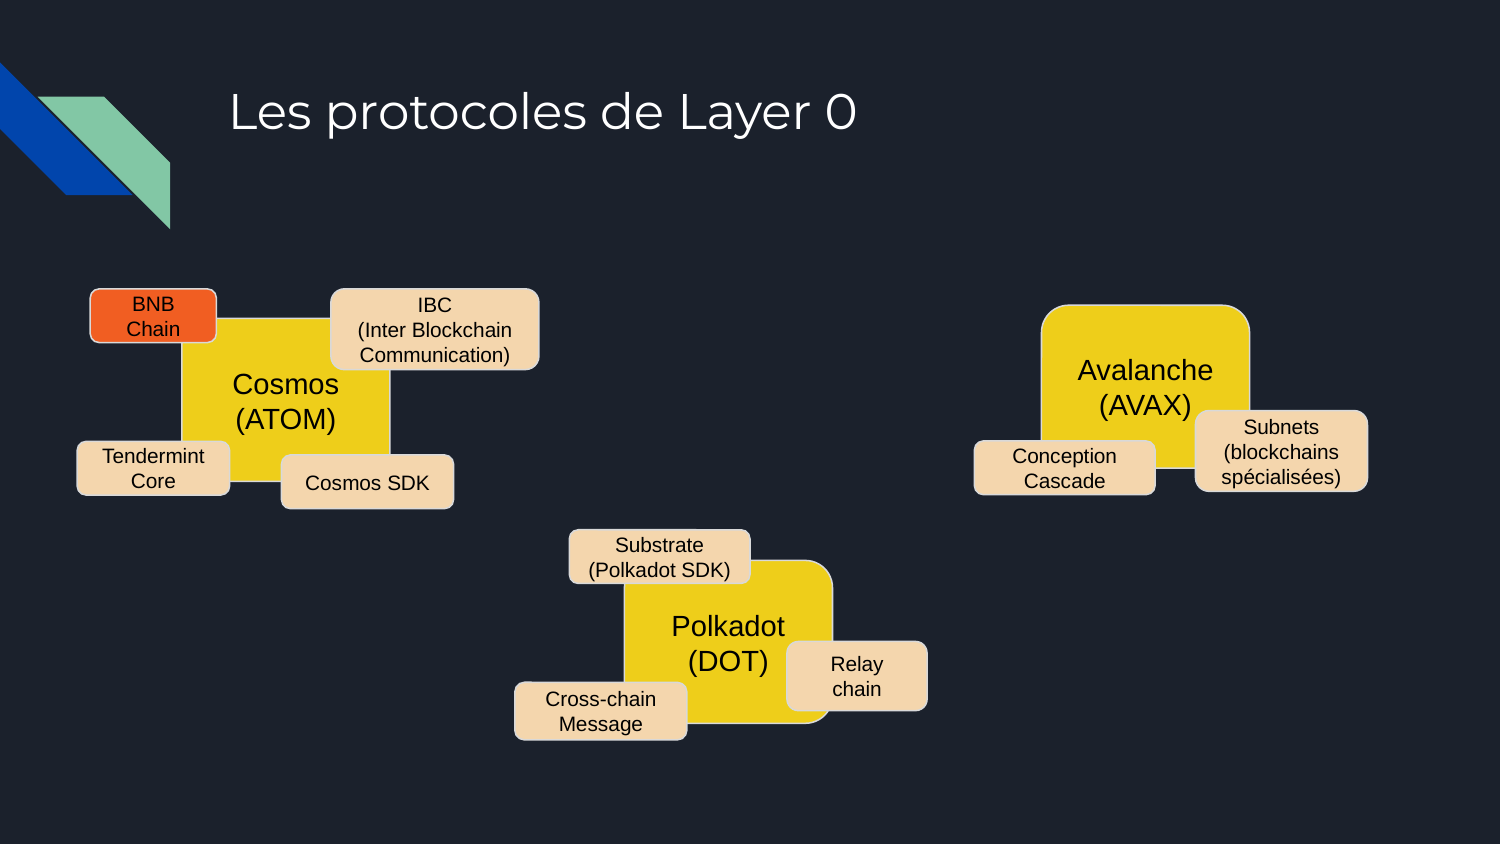

# Les protocoles de Layer 0
IBC
(Inter Blockchain Communication)
BNB Chain
Avalanche
(AVAX)
Cosmos
(ATOM)
Subnets
(blockchains spécialisées)
Conception Cascade
Tendermint Core
Cosmos SDK
Substrate
(Polkadot SDK)
Polkadot
(DOT)
Relay chain
Cross-chain Message